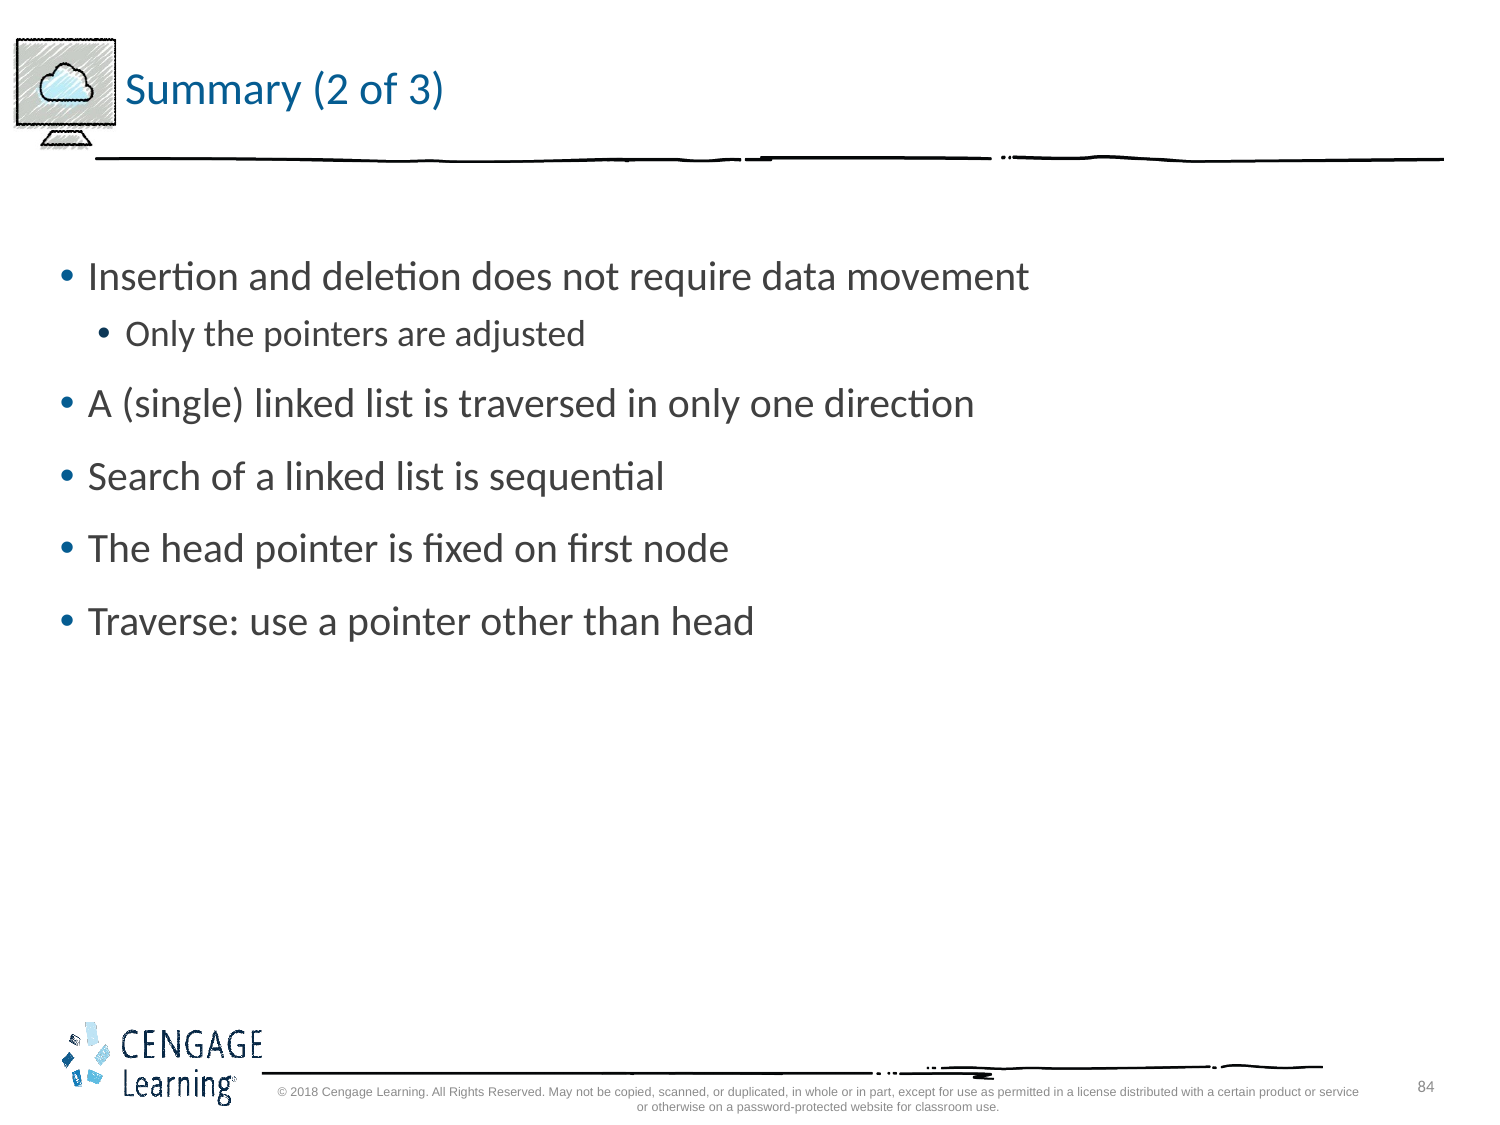

# Summary (2 of 3)
Insertion and deletion does not require data movement
Only the pointers are adjusted
A (single) linked list is traversed in only one direction
Search of a linked list is sequential
The head pointer is fixed on first node
Traverse: use a pointer other than head
© 2018 Cengage Learning. All Rights Reserved. May not be copied, scanned, or duplicated, in whole or in part, except for use as permitted in a license distributed with a certain product or service or otherwise on a password-protected website for classroom use.